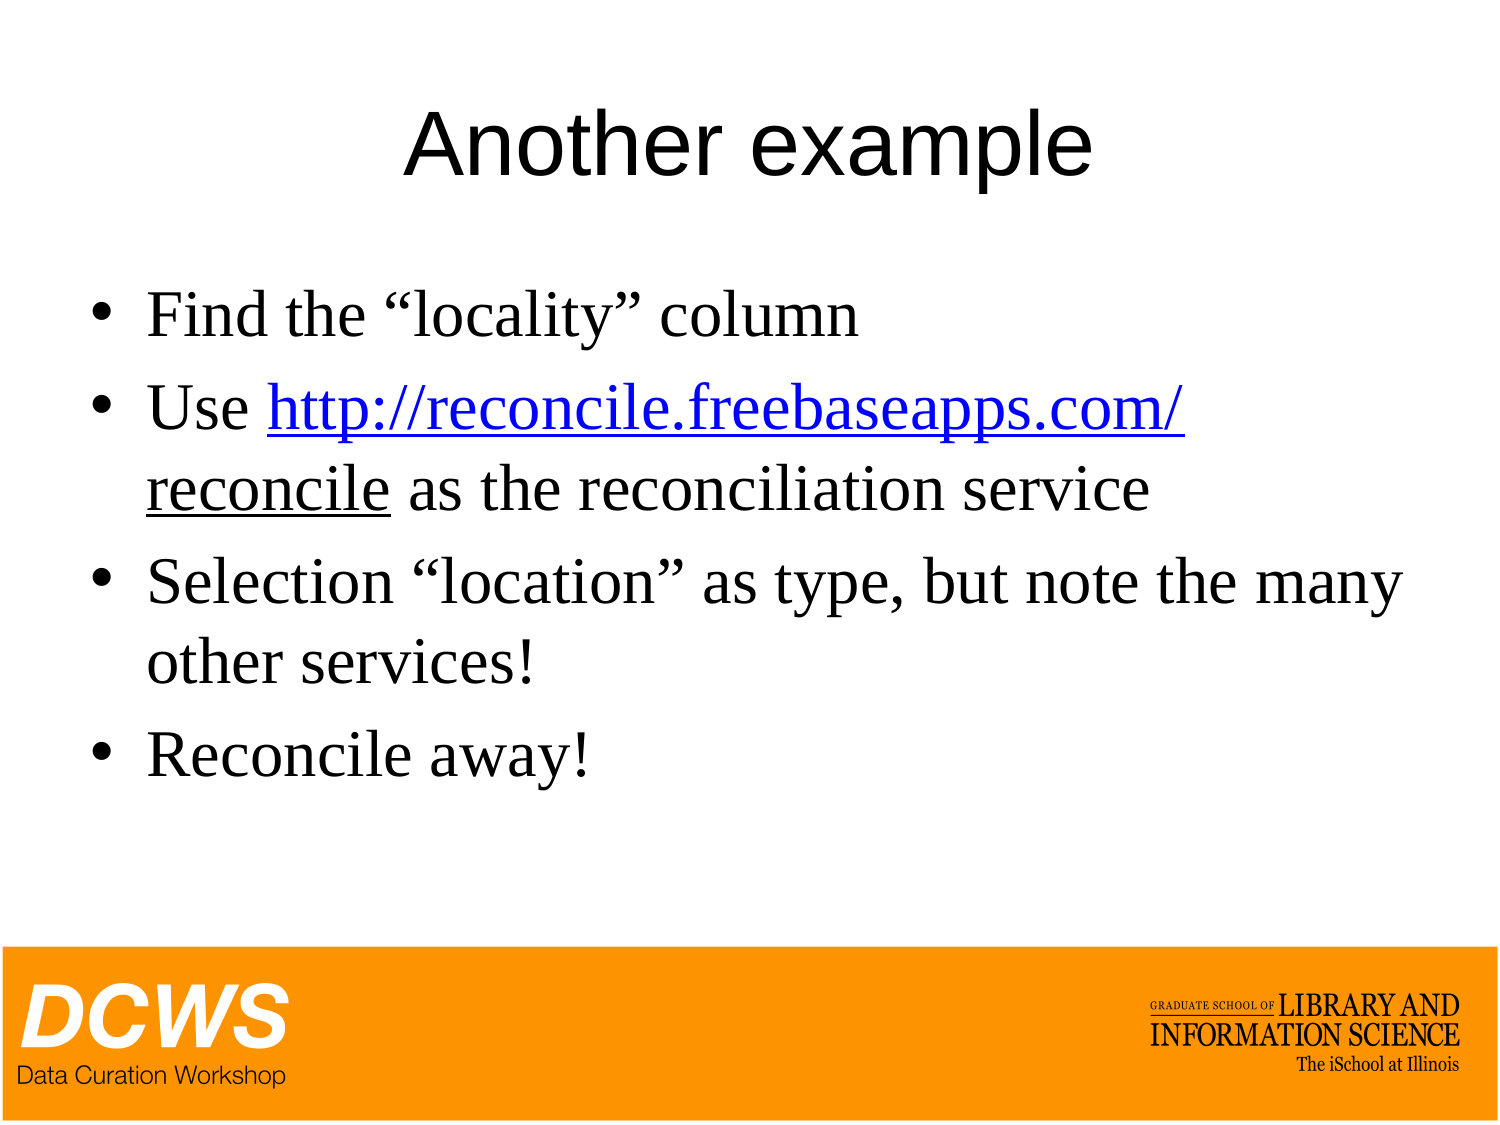

# Another example
Find the “locality” column
Use http://reconcile.freebaseapps.com/reconcile as the reconciliation service
Selection “location” as type, but note the many other services!
Reconcile away!